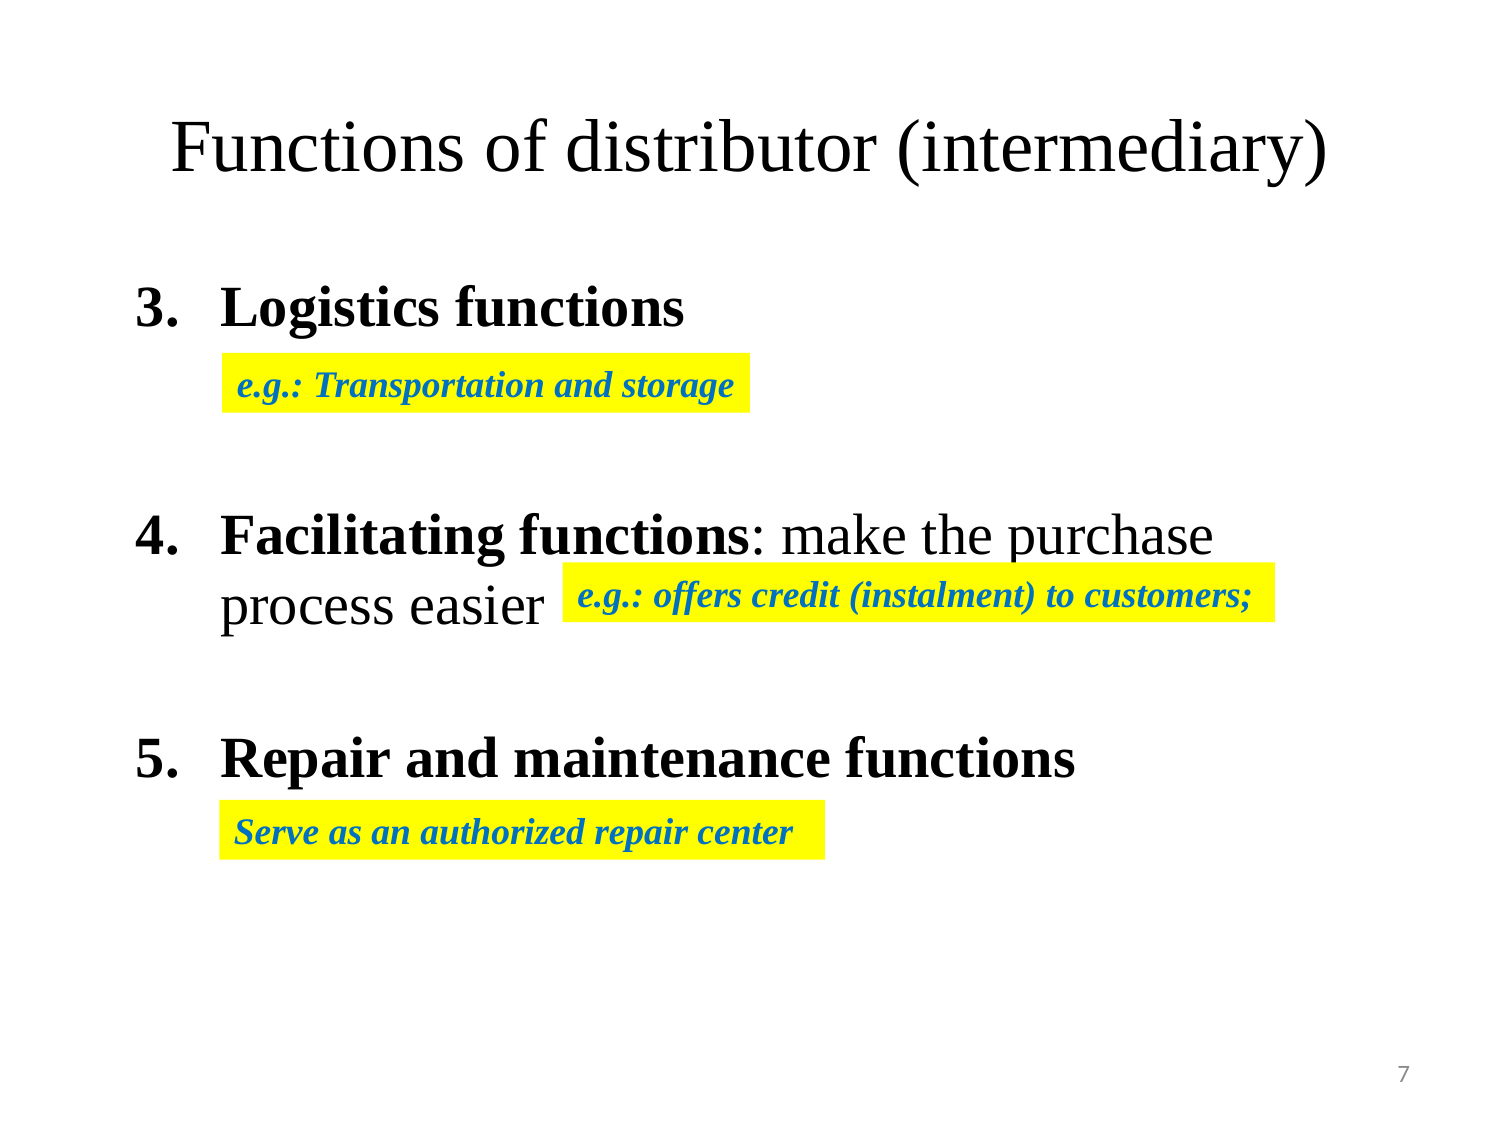

Functions of distributor (intermediary)
Logistics functions

Facilitating functions: make the purchase process easier

Repair and maintenance functions

e.g.: Transportation and storage
e.g.: offers credit (instalment) to customers;
Serve as an authorized repair center
7